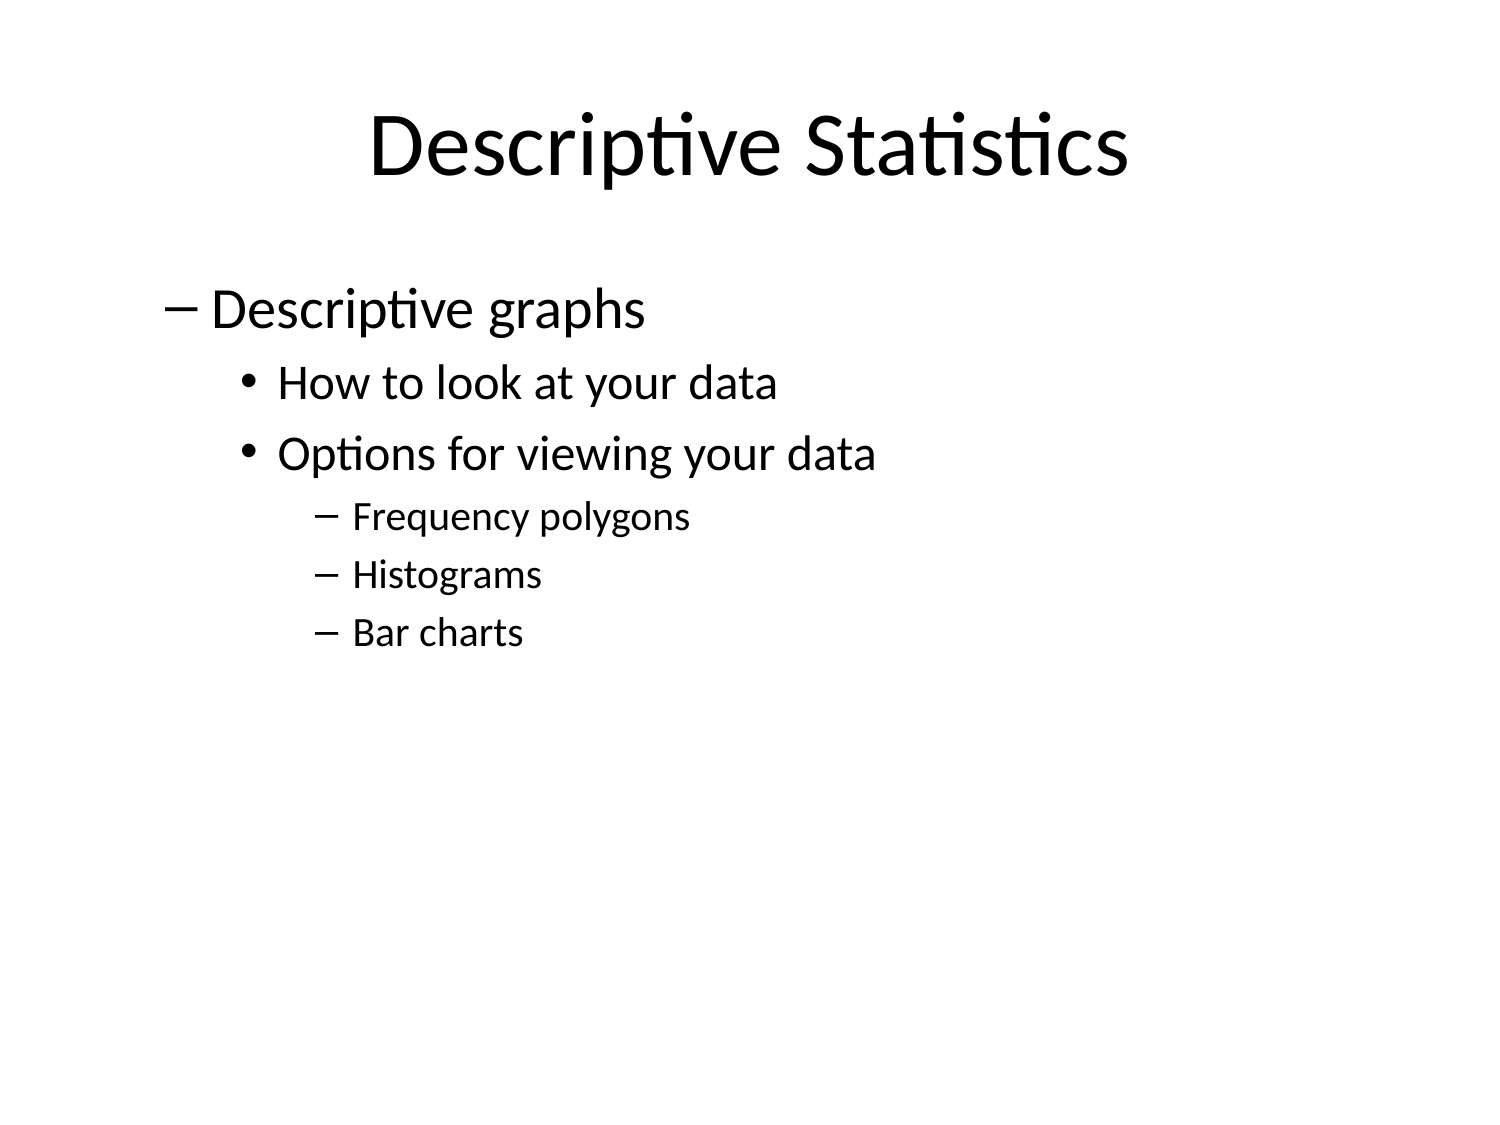

# Descriptive Statistics
Descriptive graphs
How to look at your data
Options for viewing your data
Frequency polygons
Histograms
Bar charts